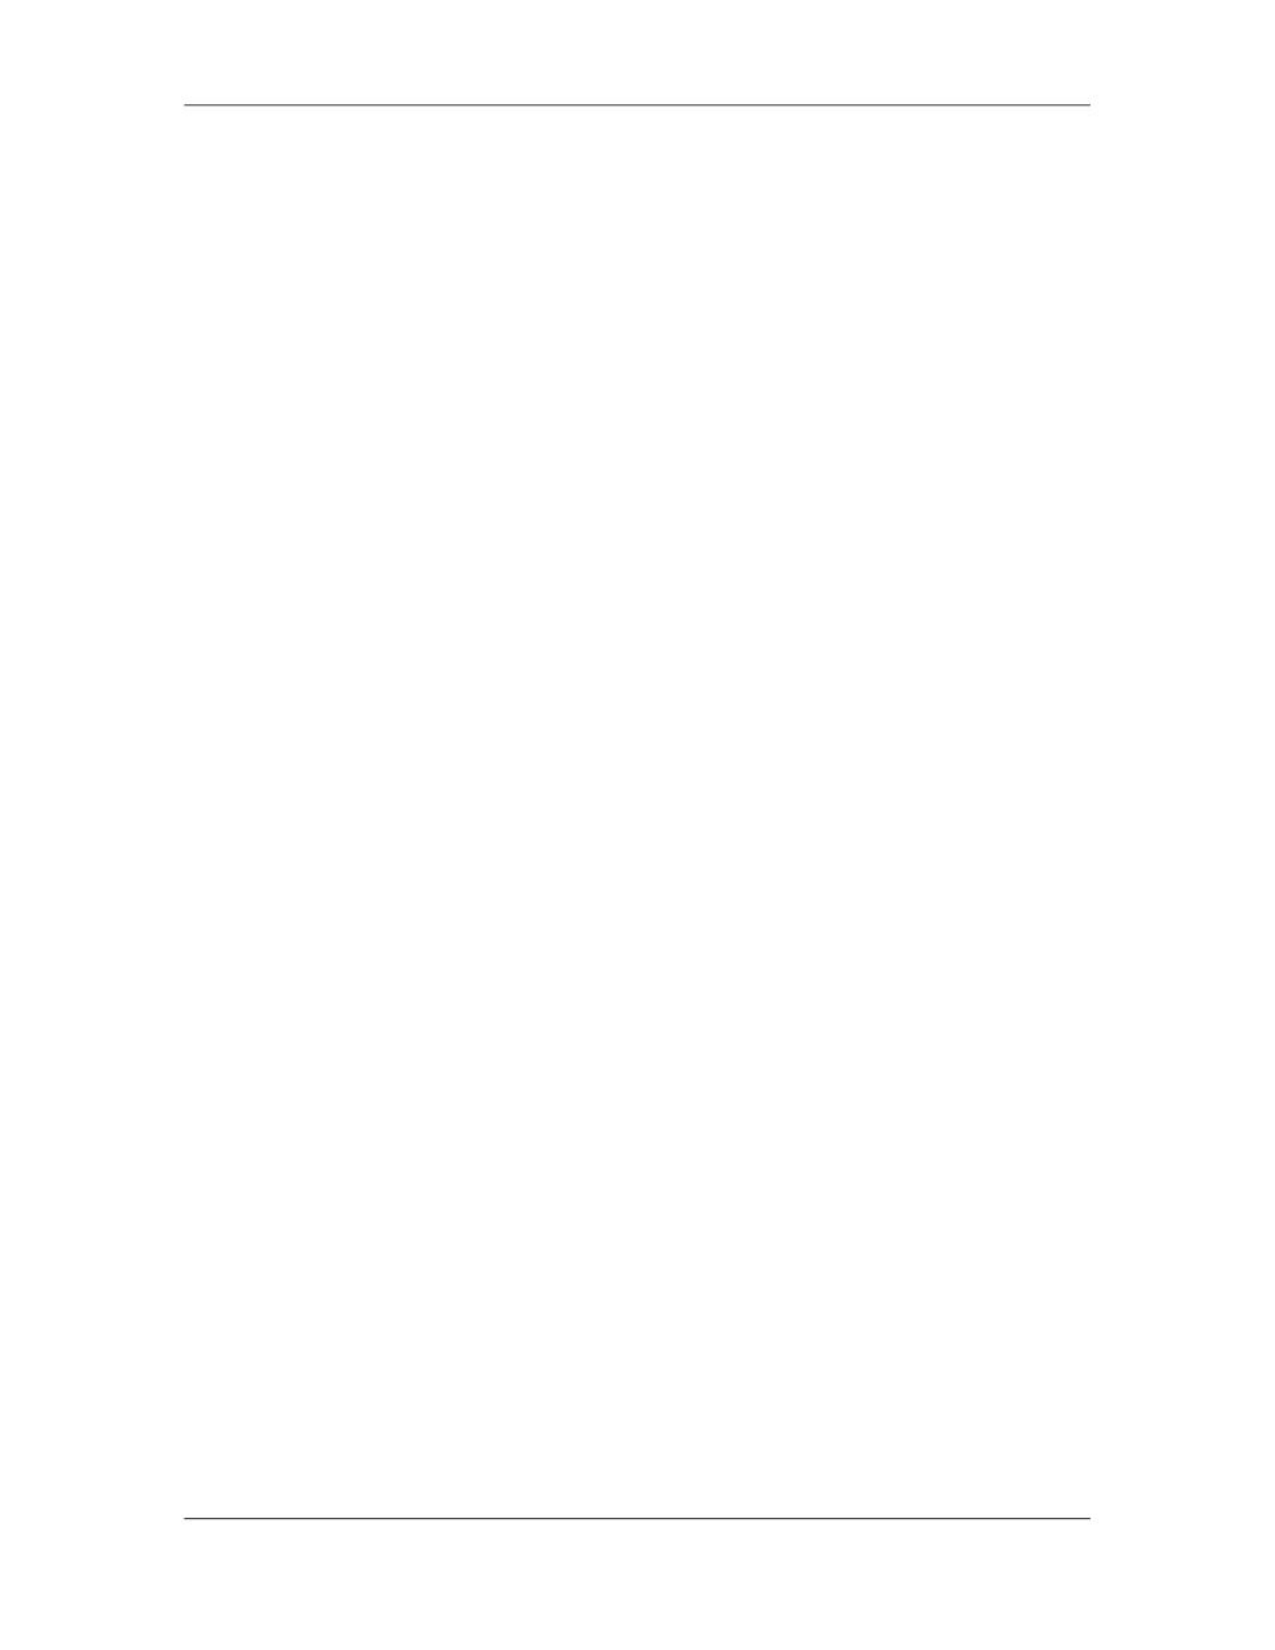

Software Project Management (CS615)

																																																																																																									In other words, risk management is a set of actions that helps the project manager
																																																																																																									plan to deal with uncertain occurrences. It is through risk management that project

																																																																																																									managers assess risks and manage to reduce risks to an acceptable level.

																																																																											9.3																	Types of Risks

																																																																																																									To be able to manage project risks, you must first understand what constitutes, a
																																																																																																									risk. All uncertain occurrences are not risks.

																																																																																																									Only those occurrences that have an adverse impact on the progress of a project

																																																																																																									are risks to the project.

																																																																																																									Risk is not a bad thing. Risk is bad only when it results in loss for an organization.
																																																																																																									Unless there is a potential for loss, there is no risk.

																																																																																																									Moreover, loss can be interpreted as either a bad outcome or a lost opportunity.

																																																																																																									The tendency of most project managers is to jump at the statement this is a risk.

																																																																																																									However, the desired reaction is to pre-empt all possible outcome and plan for
																																																																																																									them. Project risks can be broadly categorized into development process risks and

																																																																																																									product risks.

																																																																																																			i.															Development Process Risks
																																																																																																																								The risks encountered during product development are categorized as

																																																																																																																								development process risks.

																																																																																																																								These comprise developer errors, natural disasters, disgruntled employees,
																																																																																																																								and poor management objectives.

																																																																																																																								Developer errors could be attributed to poor training due to budgetary

																																																																																																																								constraints and inadequate skills and software tools.

																																																																																																																								Ergonomic problems, environment problems, and interruptions or distractions
																																																																																																																								at office also account for developer risks.

																																																																																																																								Other risks in this category include problems in personnel acquisition and

																																																																																																																								retention.

																																																																																																																								Similarly, natural disasters such as flood, cyclone, fire, storm, and snowfall
																																																																																																																								are also risks to a project.

																																																																																																																								Disgruntled employees can also become a risk to an organization. For

																																																																																																																								example, a sacked employee can use password snuffers to gain unauthorized
																																																																																																																								access. A dismissed person can flood the system with senseless messages. A

																																																																																						                                                                                                                                 335

																																																																																																																																																																																						© Copyright Virtual University of Pakistan